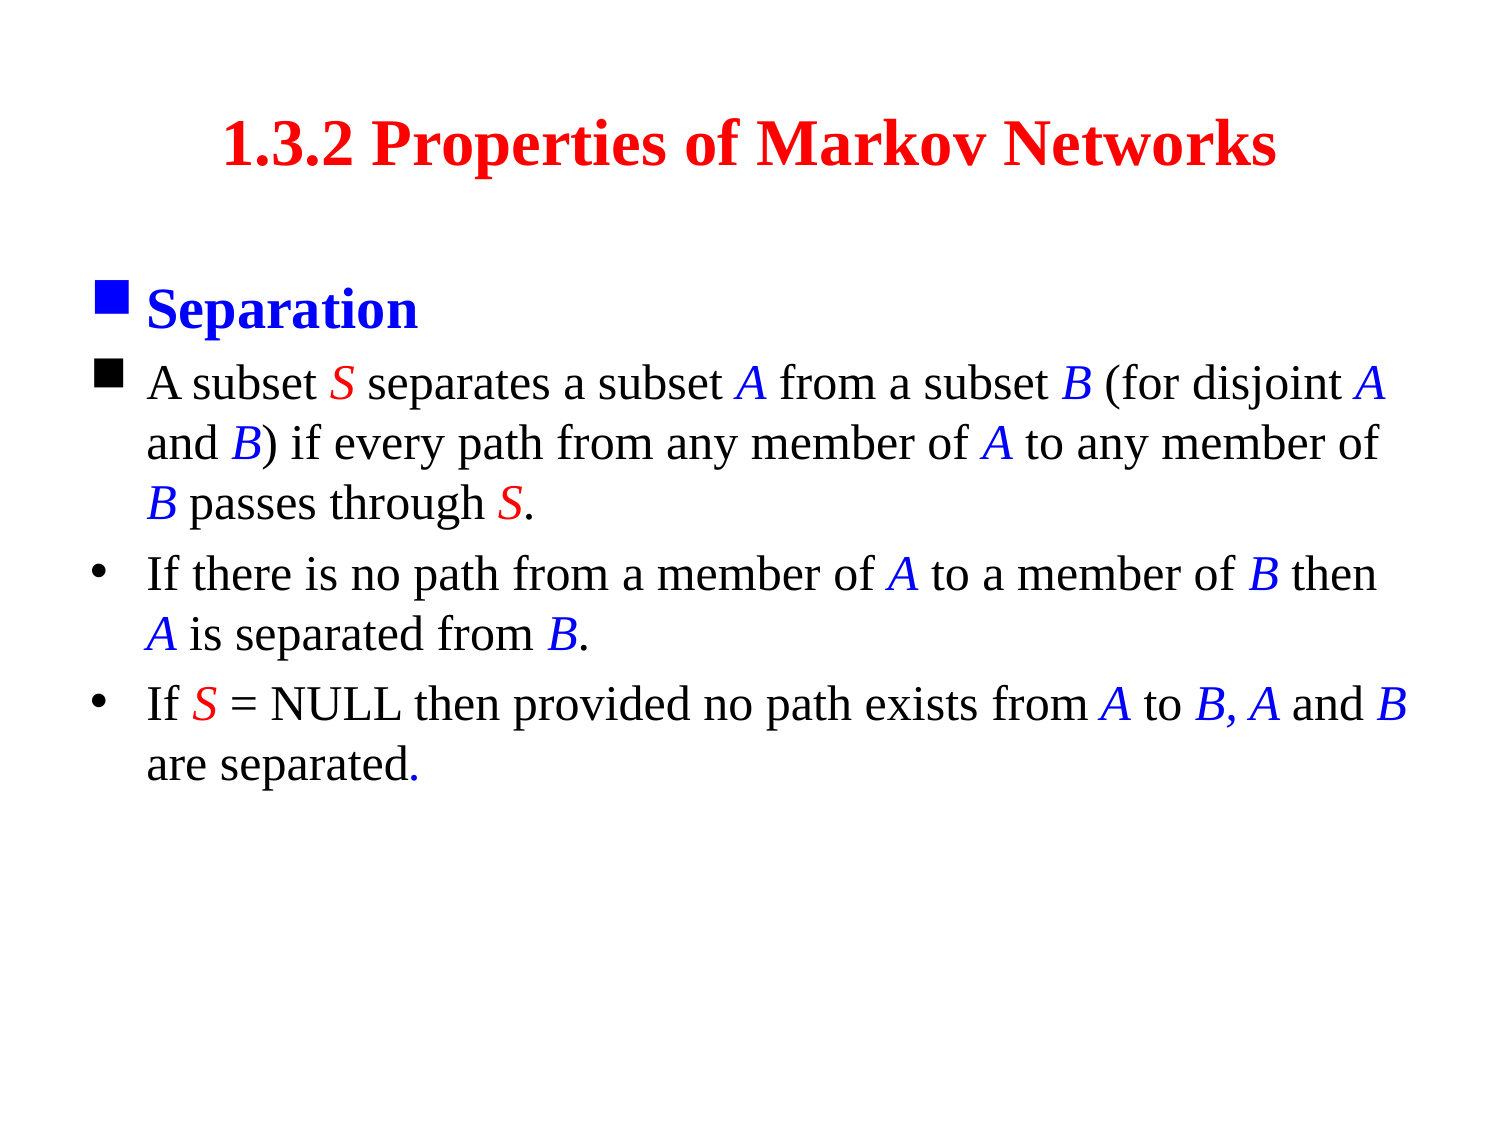

# 1.3.2 Properties of Markov Networks
Separation
A subset S separates a subset A from a subset B (for disjoint A and B) if every path from any member of A to any member of B passes through S.
If there is no path from a member of A to a member of B then A is separated from B.
If S = NULL then provided no path exists from A to B, A and B are separated.